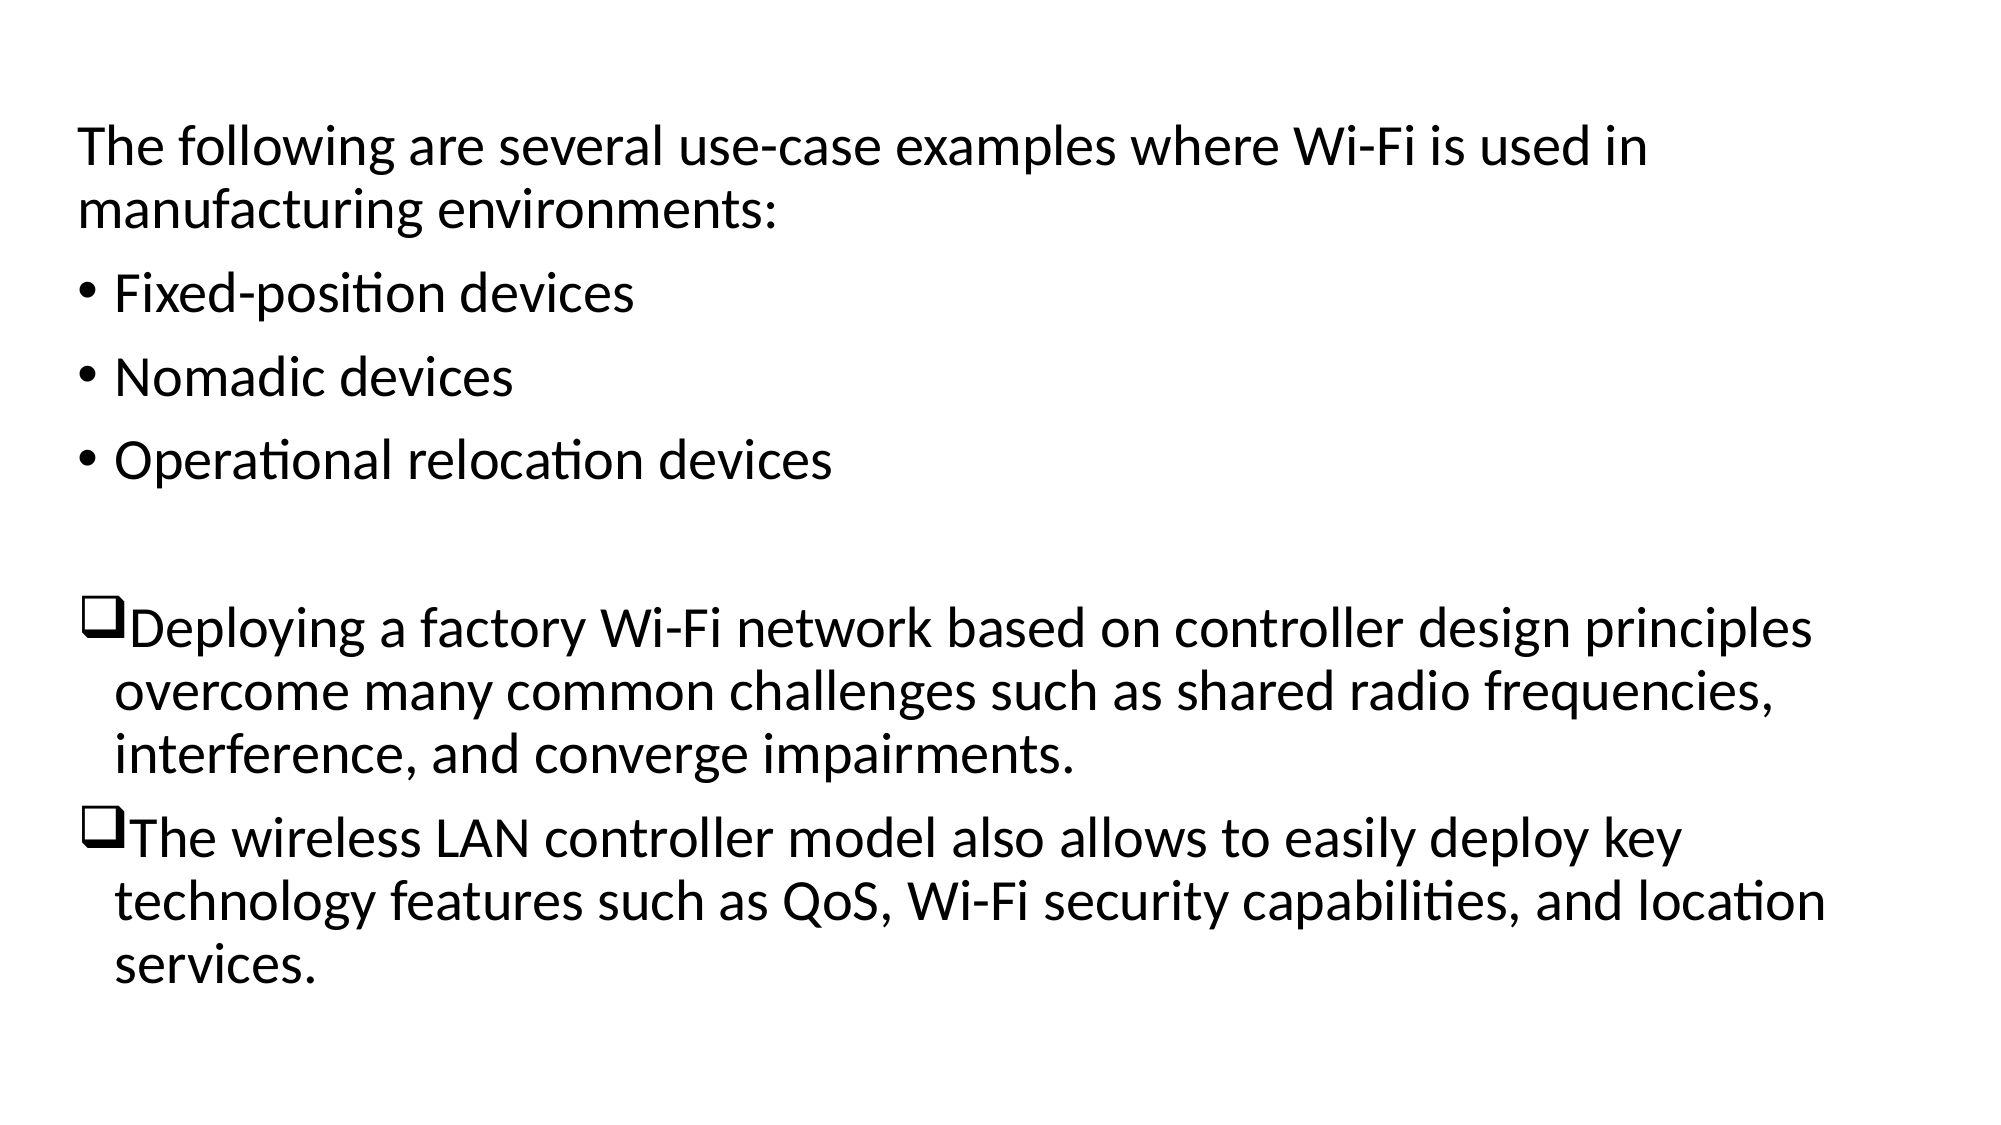

The following are several use-case examples where Wi-Fi is used in manufacturing environments:
Fixed-position devices
Nomadic devices
Operational relocation devices

Deploying a factory Wi-Fi network based on controller design principles overcome many common challenges such as shared radio frequencies, interference, and converge impairments.
The wireless LAN controller model also allows to easily deploy key technology features such as QoS, Wi-Fi security capabilities, and location services.